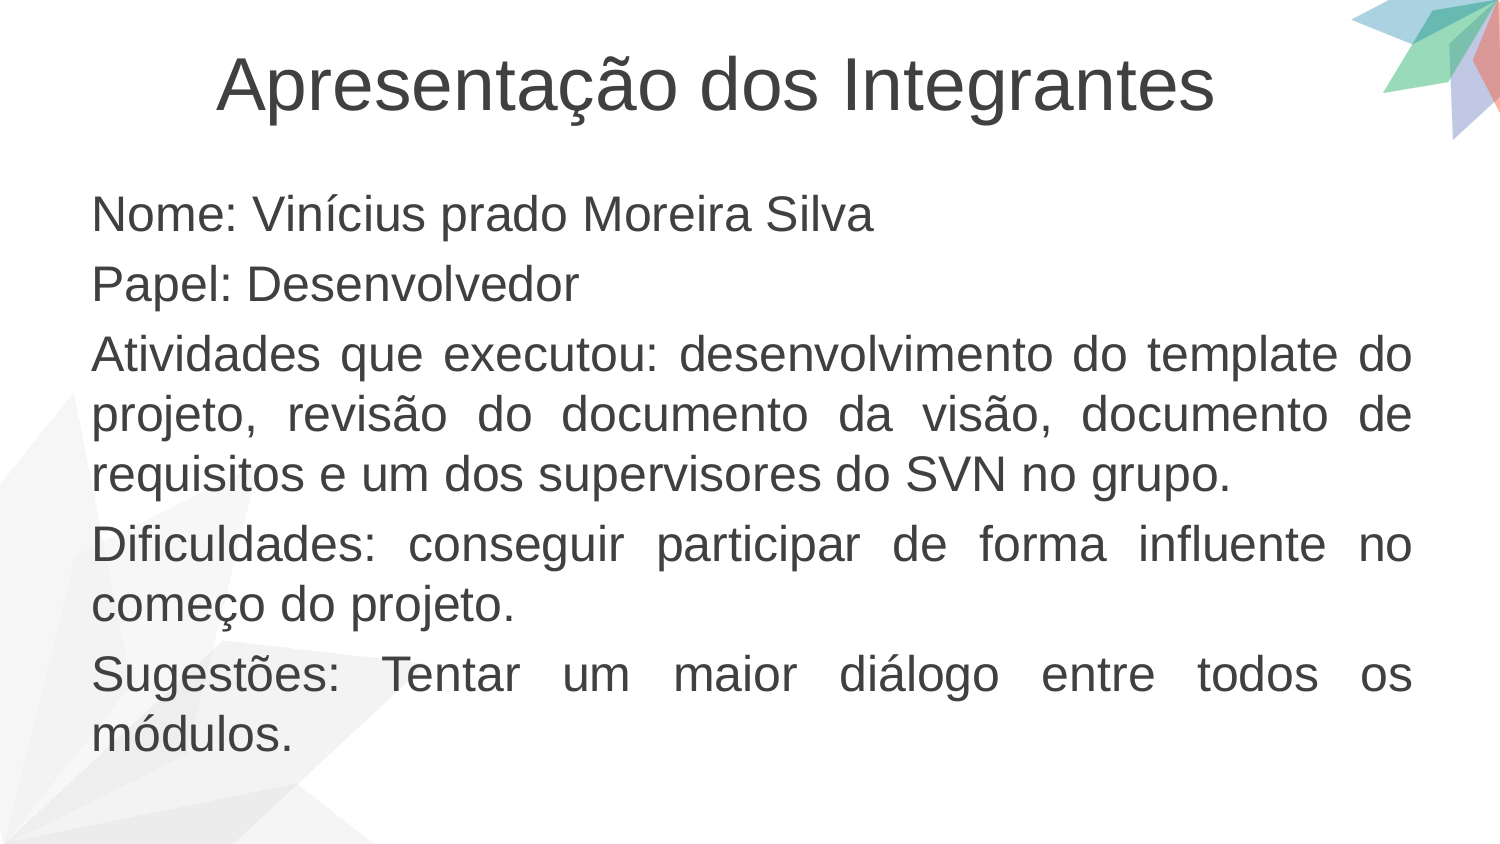

Apresentação dos Integrantes
Nome: Vinícius prado Moreira Silva
Papel: Desenvolvedor
Atividades que executou: desenvolvimento do template do projeto, revisão do documento da visão, documento de requisitos e um dos supervisores do SVN no grupo.
Dificuldades: conseguir participar de forma influente no começo do projeto.
Sugestões: Tentar um maior diálogo entre todos os módulos.